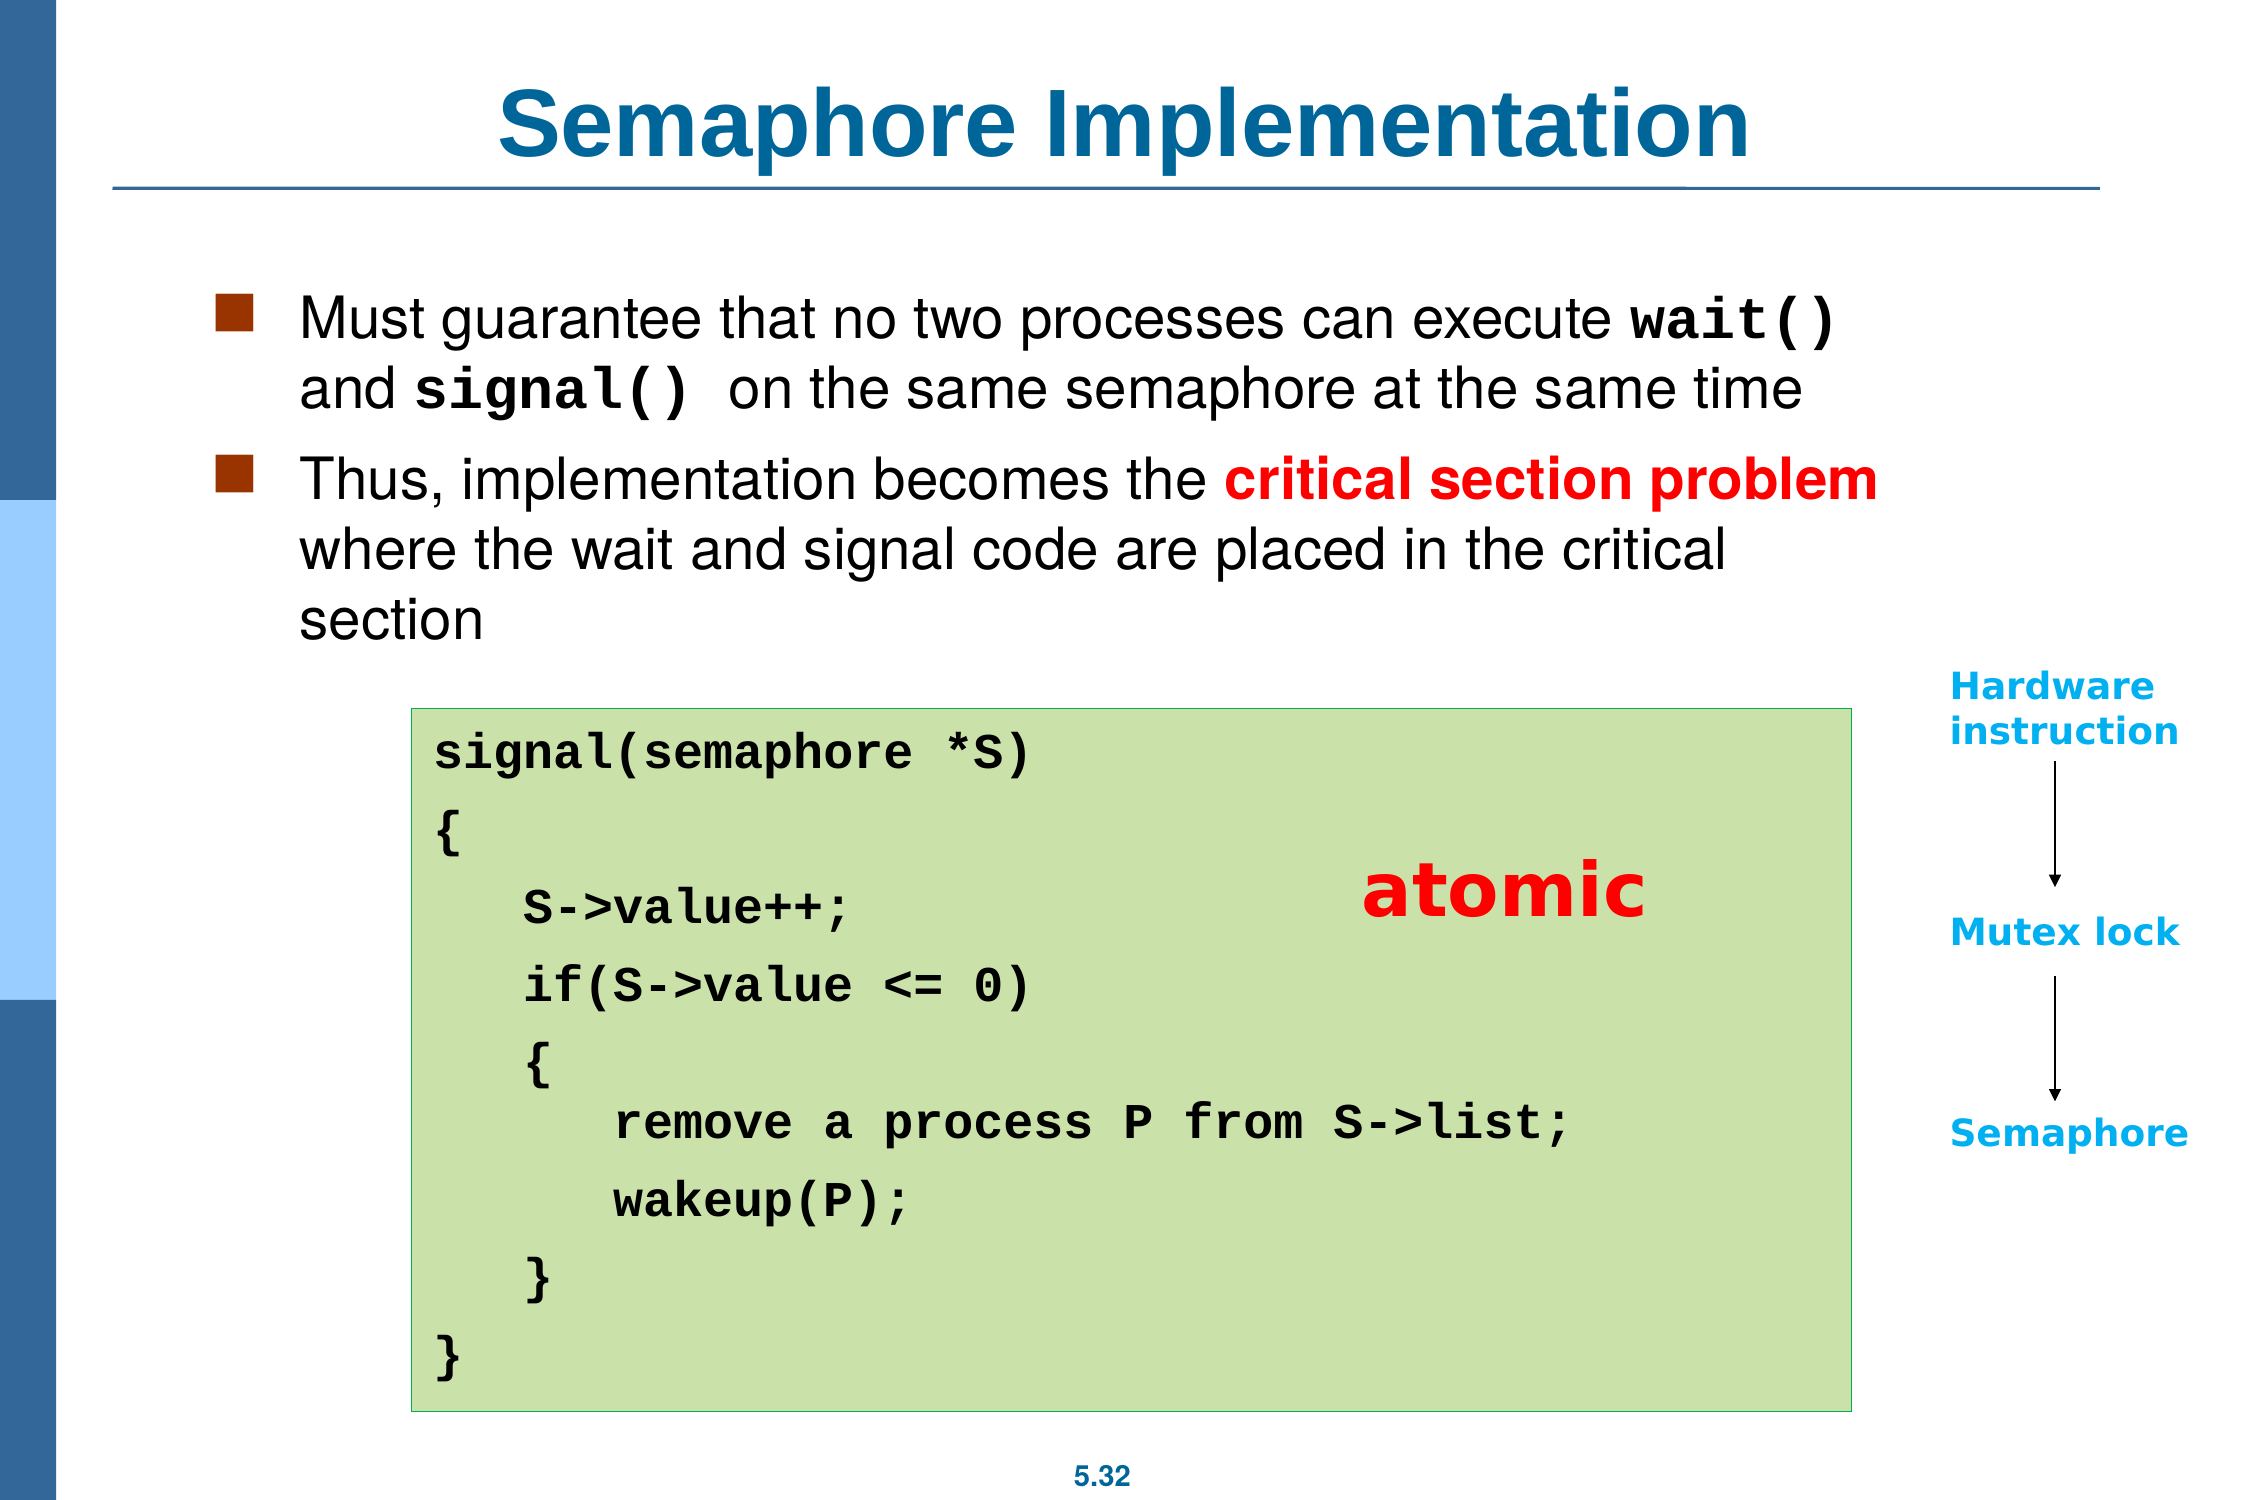

# Semaphore Implementation
Must guarantee that no two processes can execute wait() and signal() on the same semaphore at the same time
Thus, implementation becomes the critical section problem where the wait and signal code are placed in the critical section

Hardware instruction
signal(semaphore *S)
{
   S->value++;
   if(S->value <= 0)
   {
      remove a process P from S->list;
      wakeup(P);
   }
}
atomic
Mutex lock
Semaphore